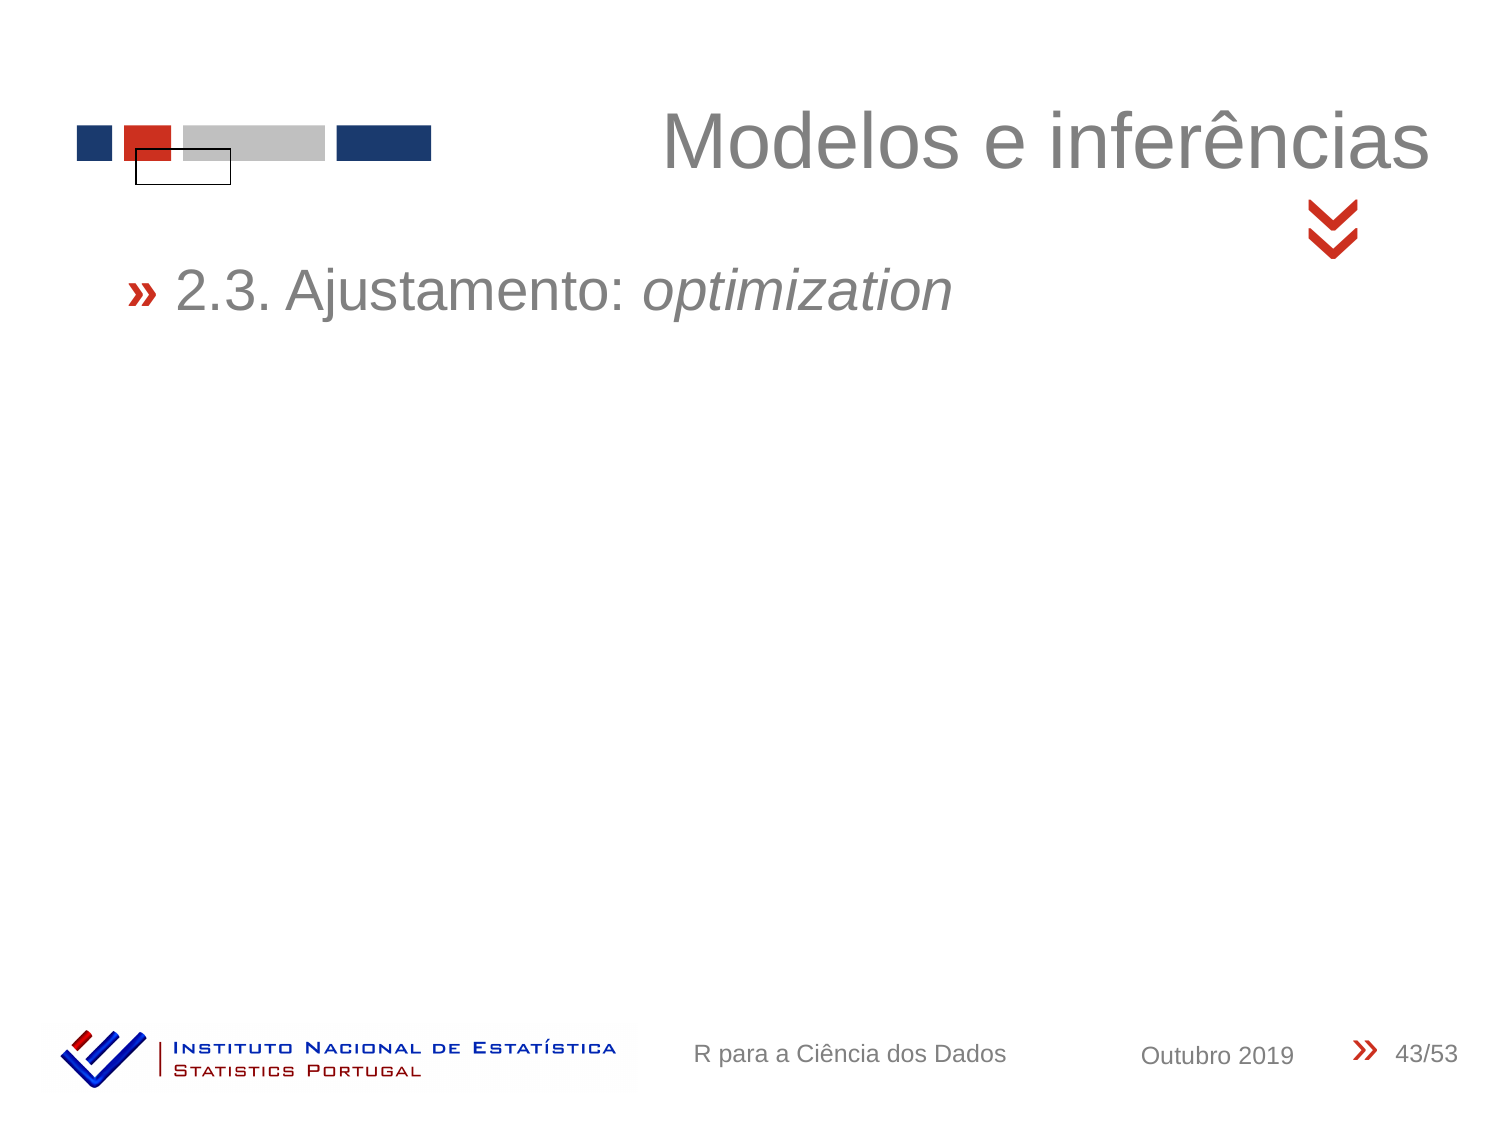

Modelos e inferências
«
» 2.3. Ajustamento: optimization
43